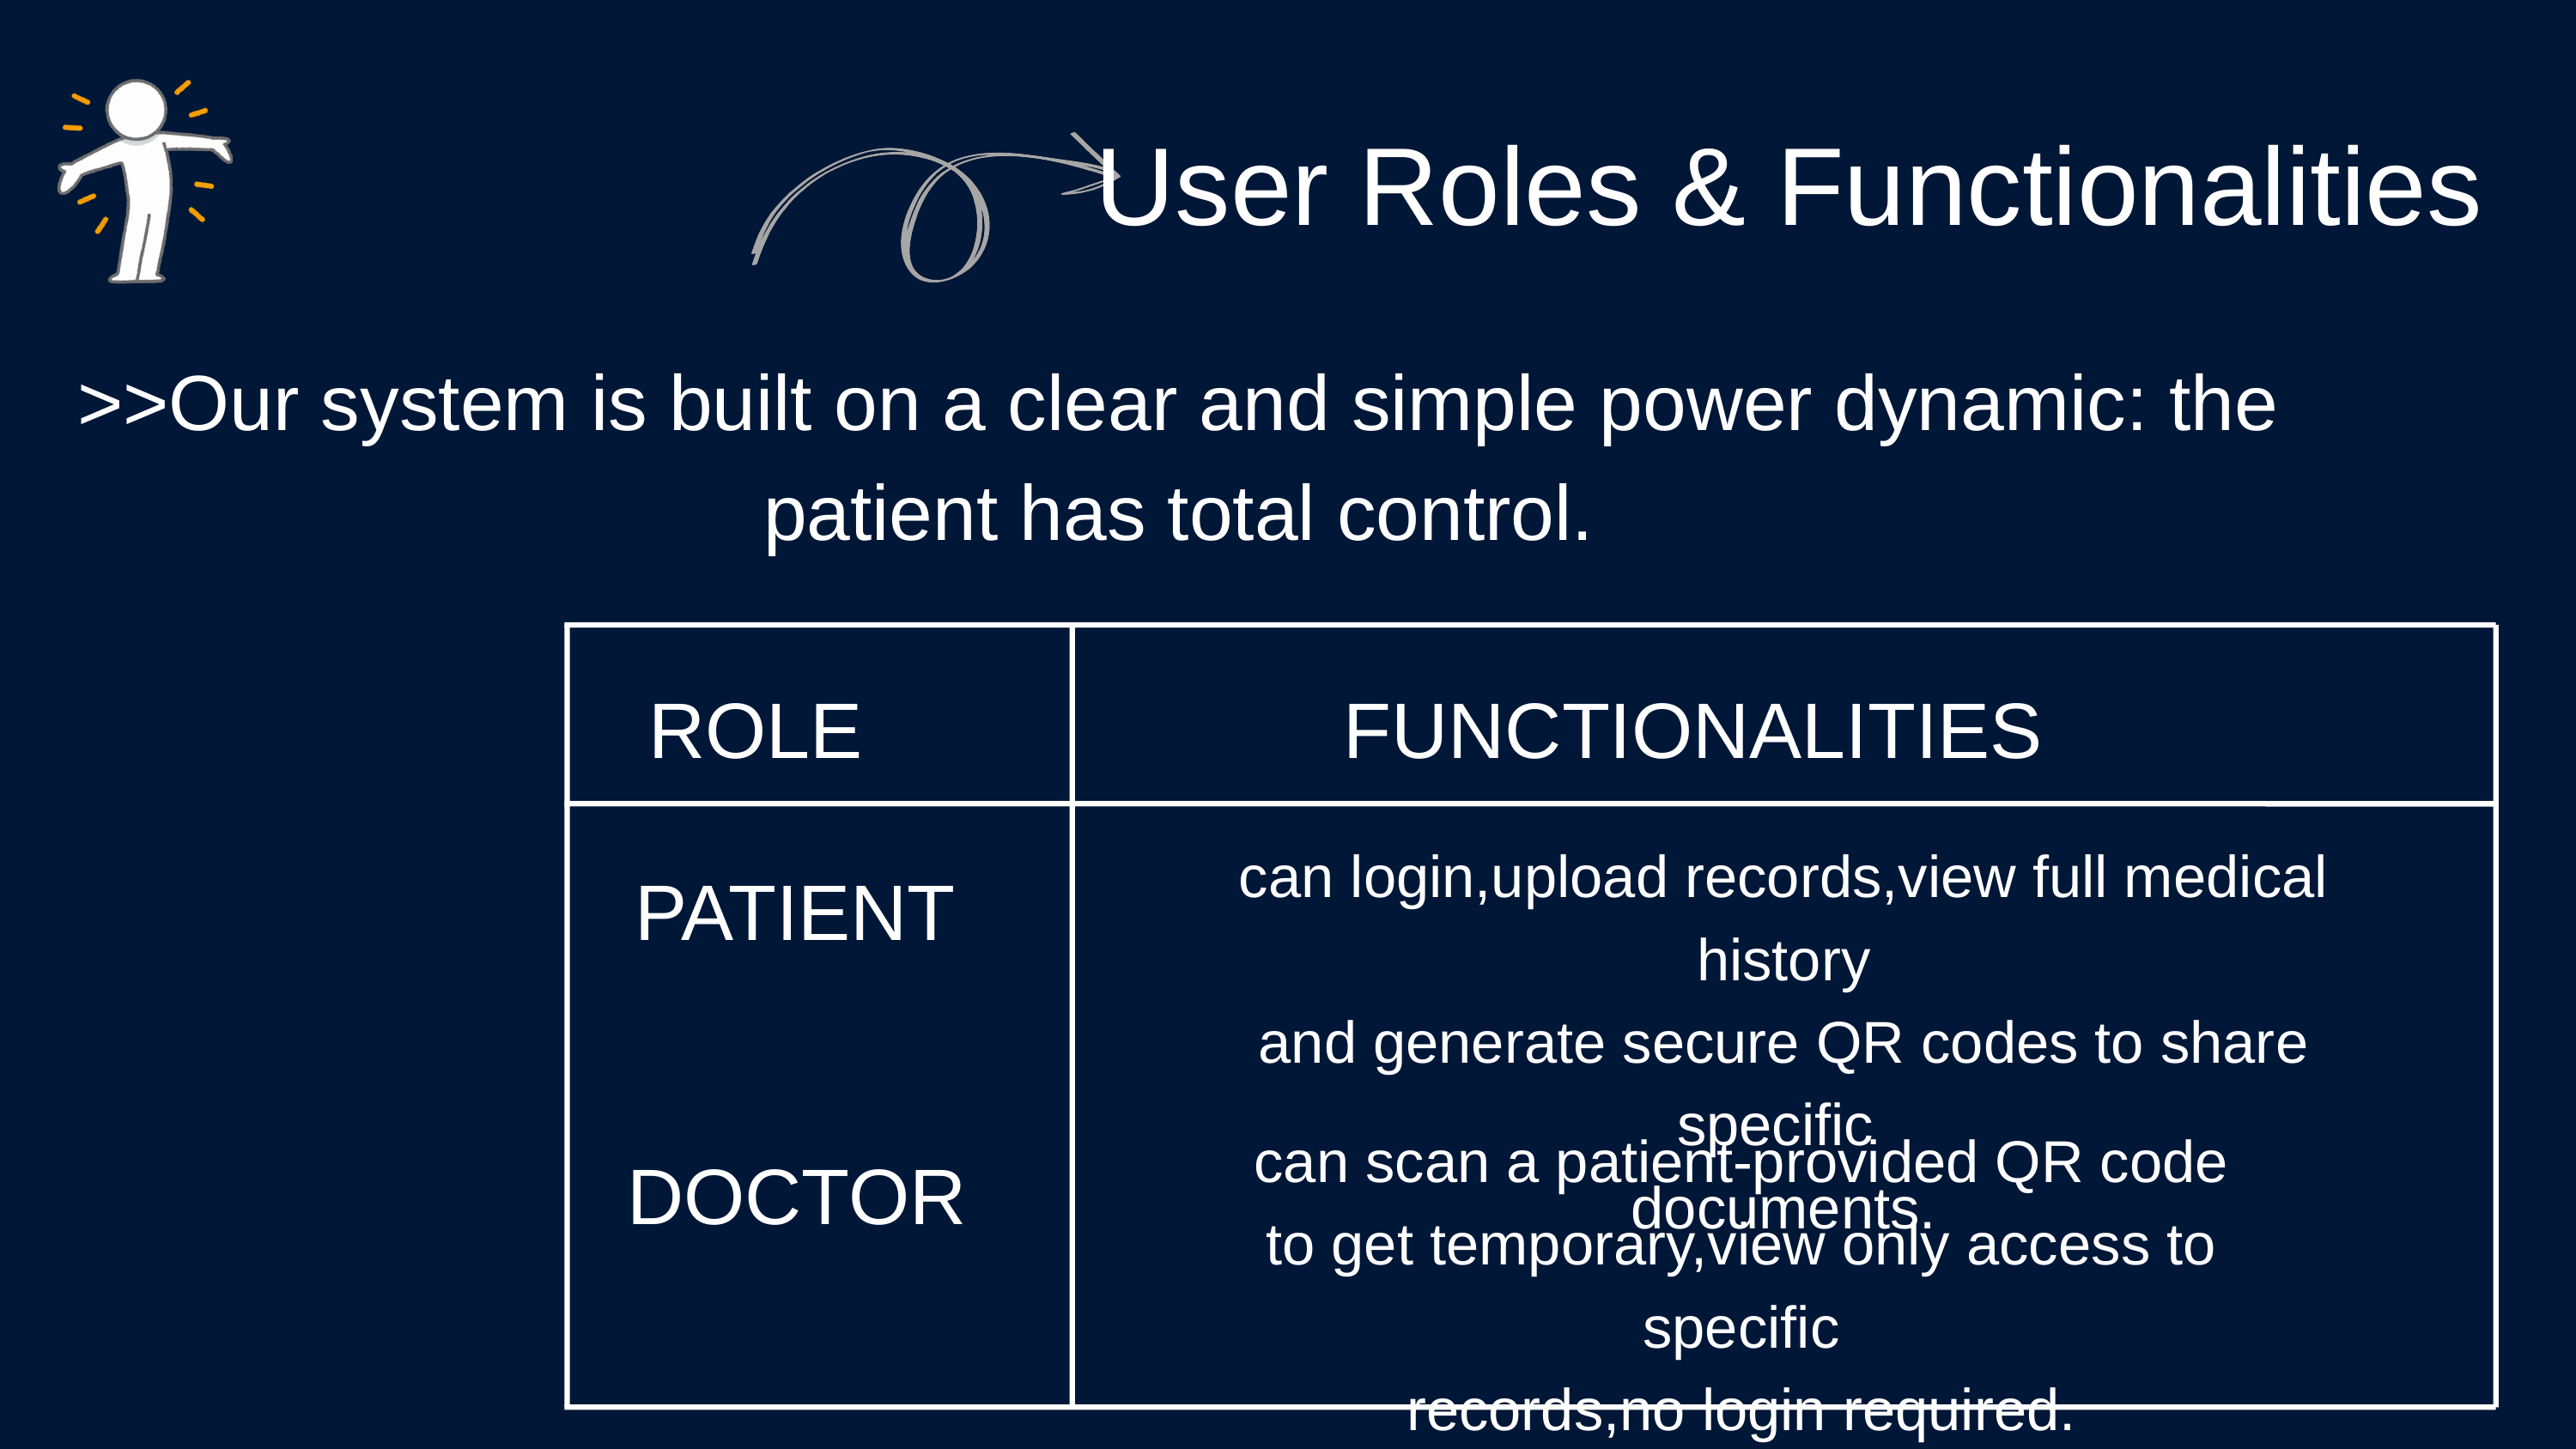

User Roles & Functionalities

>>Our system is built on a clear and simple power dynamic: the patient has total control.

           ROLE                      FUNCTIONALITIES

can login,upload records,view full medical history
and generate secure QR codes to share specific
documents.
PATIENT
can scan a patient-provided QR code
to get temporary,view only access to specific
records,no login required.
DOCTOR